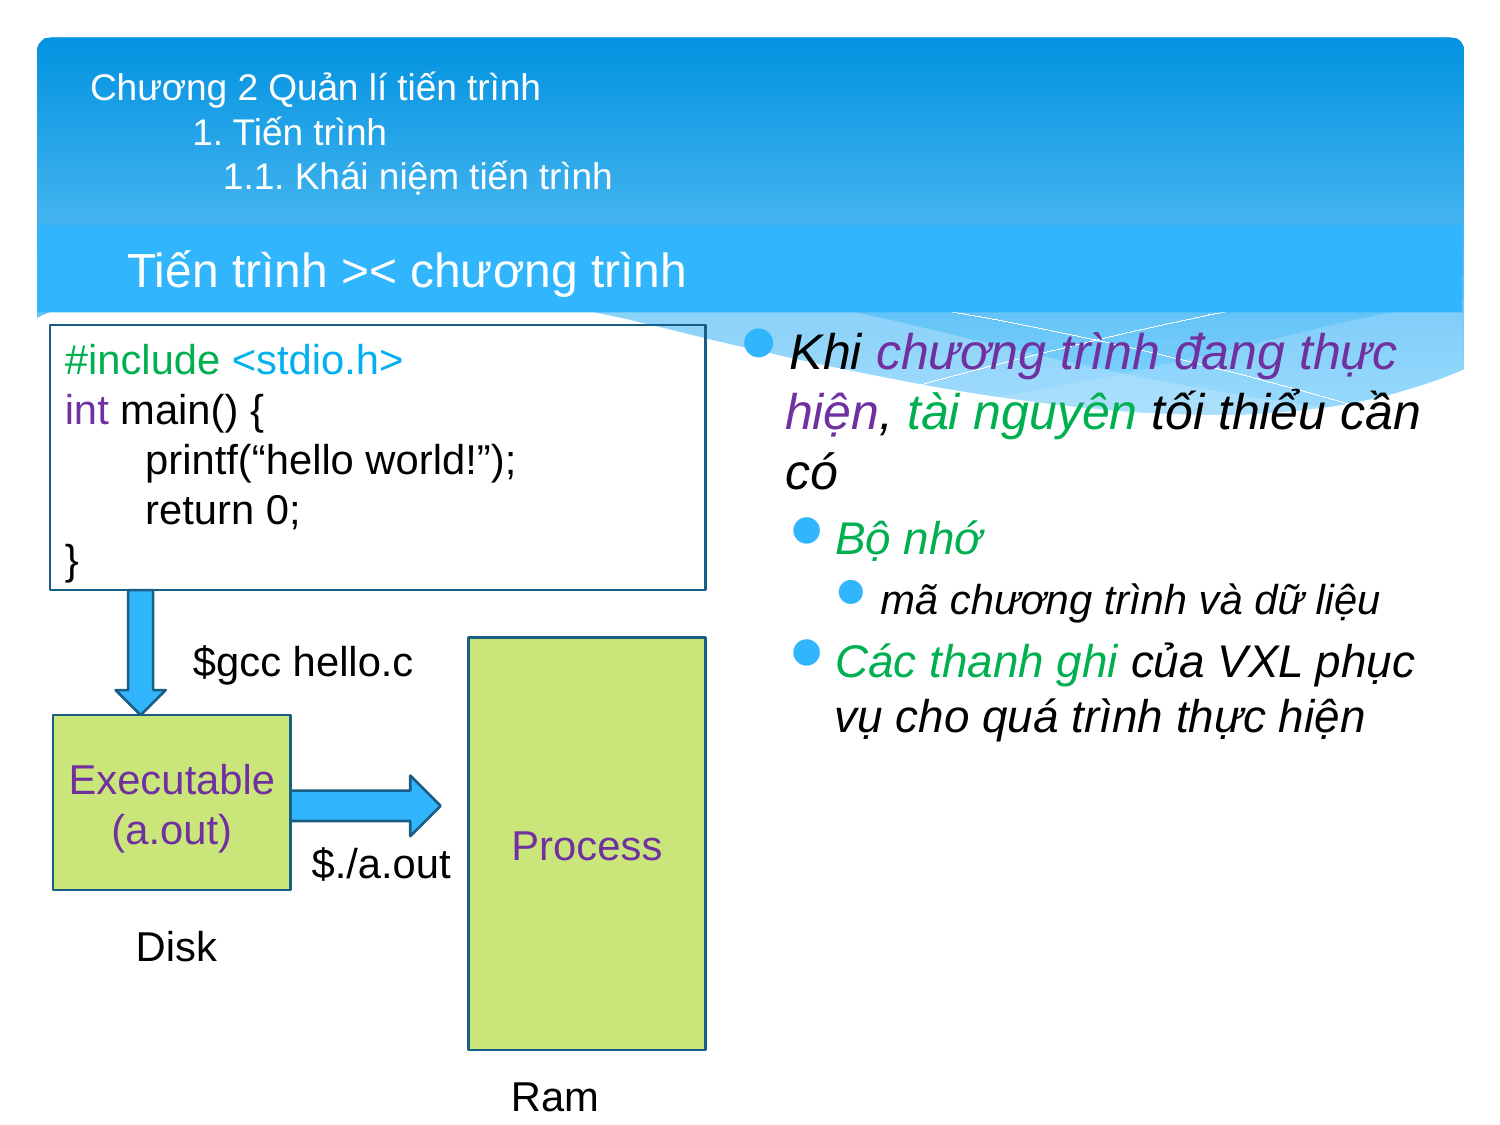

# Chương 2 Quản lí tiến trình 1. Tiến trình 1.1. Khái niệm tiến trình
Tiến trình >< chương trình
Khi chương trình đang thực hiện, tài nguyên tối thiểu cần có
Bộ nhớ
mã chương trình và dữ liệu
Các thanh ghi của VXL phục vụ cho quá trình thực hiện
#include <stdio.h>
int main() {
       printf(“hello world!”);
       return 0;
}

$gcc hello.c
Process
Executable (a.out)

$./a.out
       Disk
       Ram